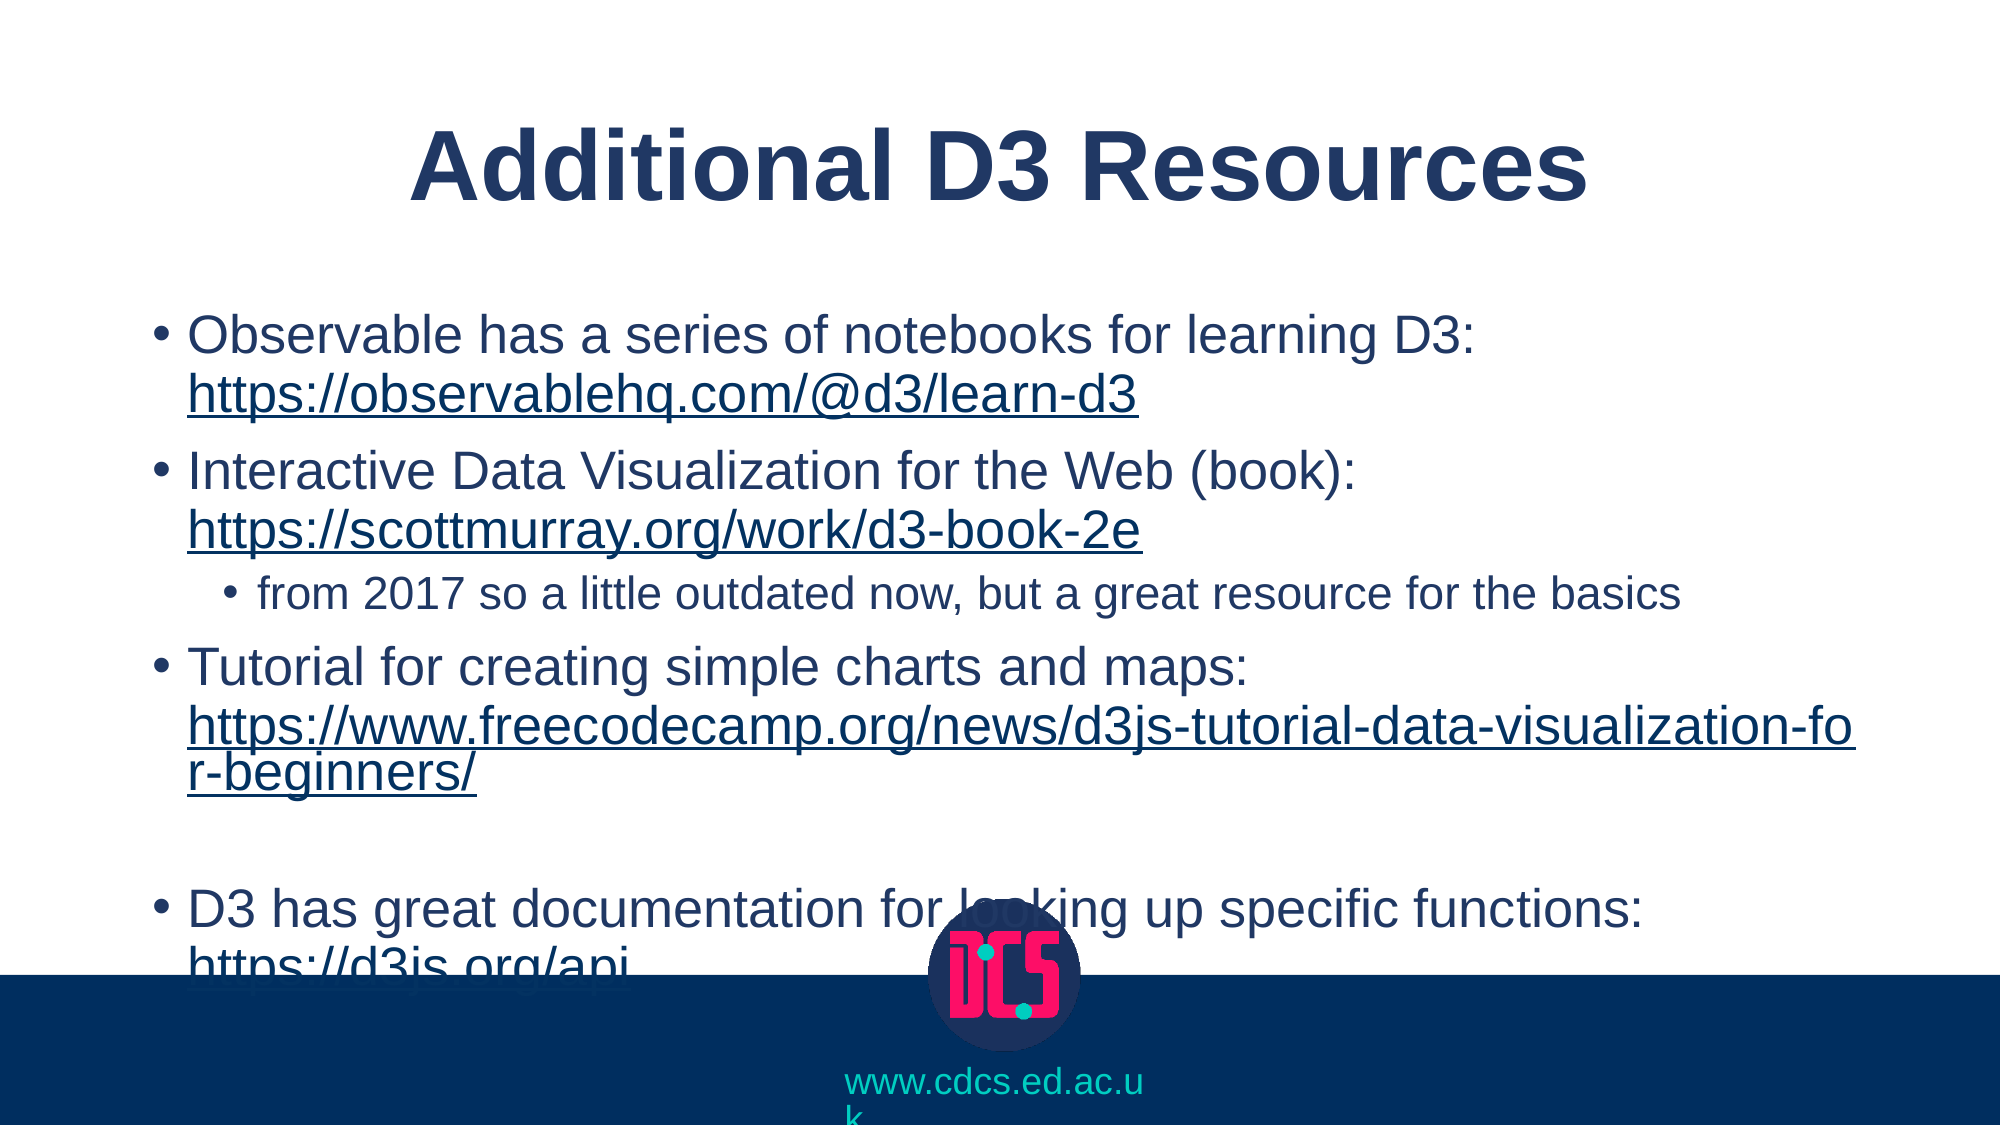

# Additional D3 Resources
Observable has a series of notebooks for learning D3: https://observablehq.com/@d3/learn-d3
Interactive Data Visualization for the Web (book): https://scottmurray.org/work/d3-book-2e
from 2017 so a little outdated now, but a great resource for the basics
Tutorial for creating simple charts and maps: https://www.freecodecamp.org/news/d3js-tutorial-data-visualization-for-beginners/
D3 has great documentation for looking up specific functions: https://d3js.org/api